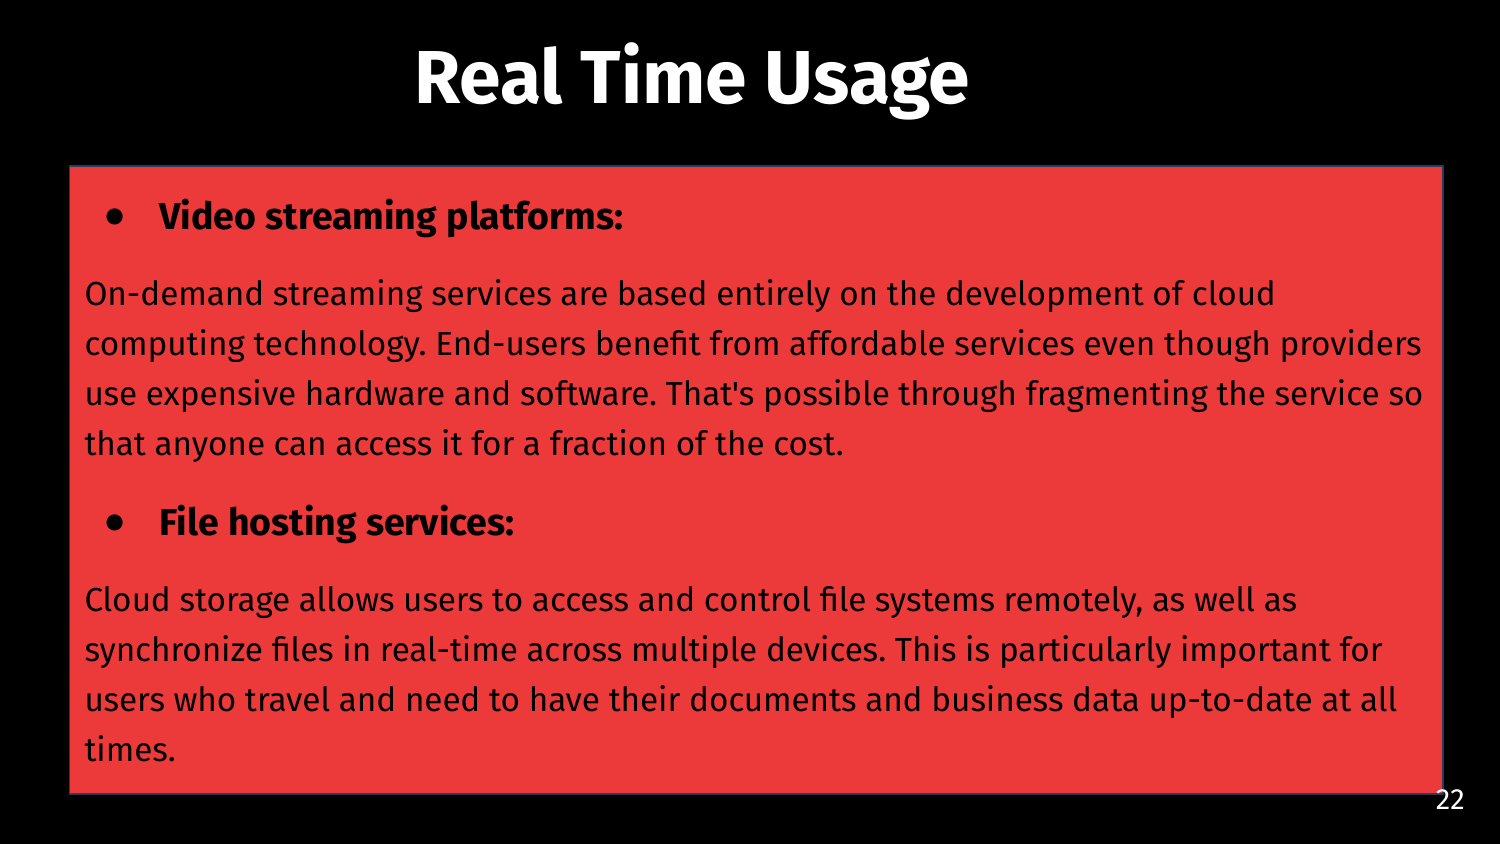

Real Time Usage
#
Video streaming platforms:
On-demand streaming services are based entirely on the development of cloud computing technology. End-users benefit from affordable services even though providers use expensive hardware and software. That's possible through fragmenting the service so that anyone can access it for a fraction of the cost.
File hosting services:
Cloud storage allows users to access and control file systems remotely, as well as synchronize files in real-time across multiple devices. This is particularly important for users who travel and need to have their documents and business data up-to-date at all times.

22